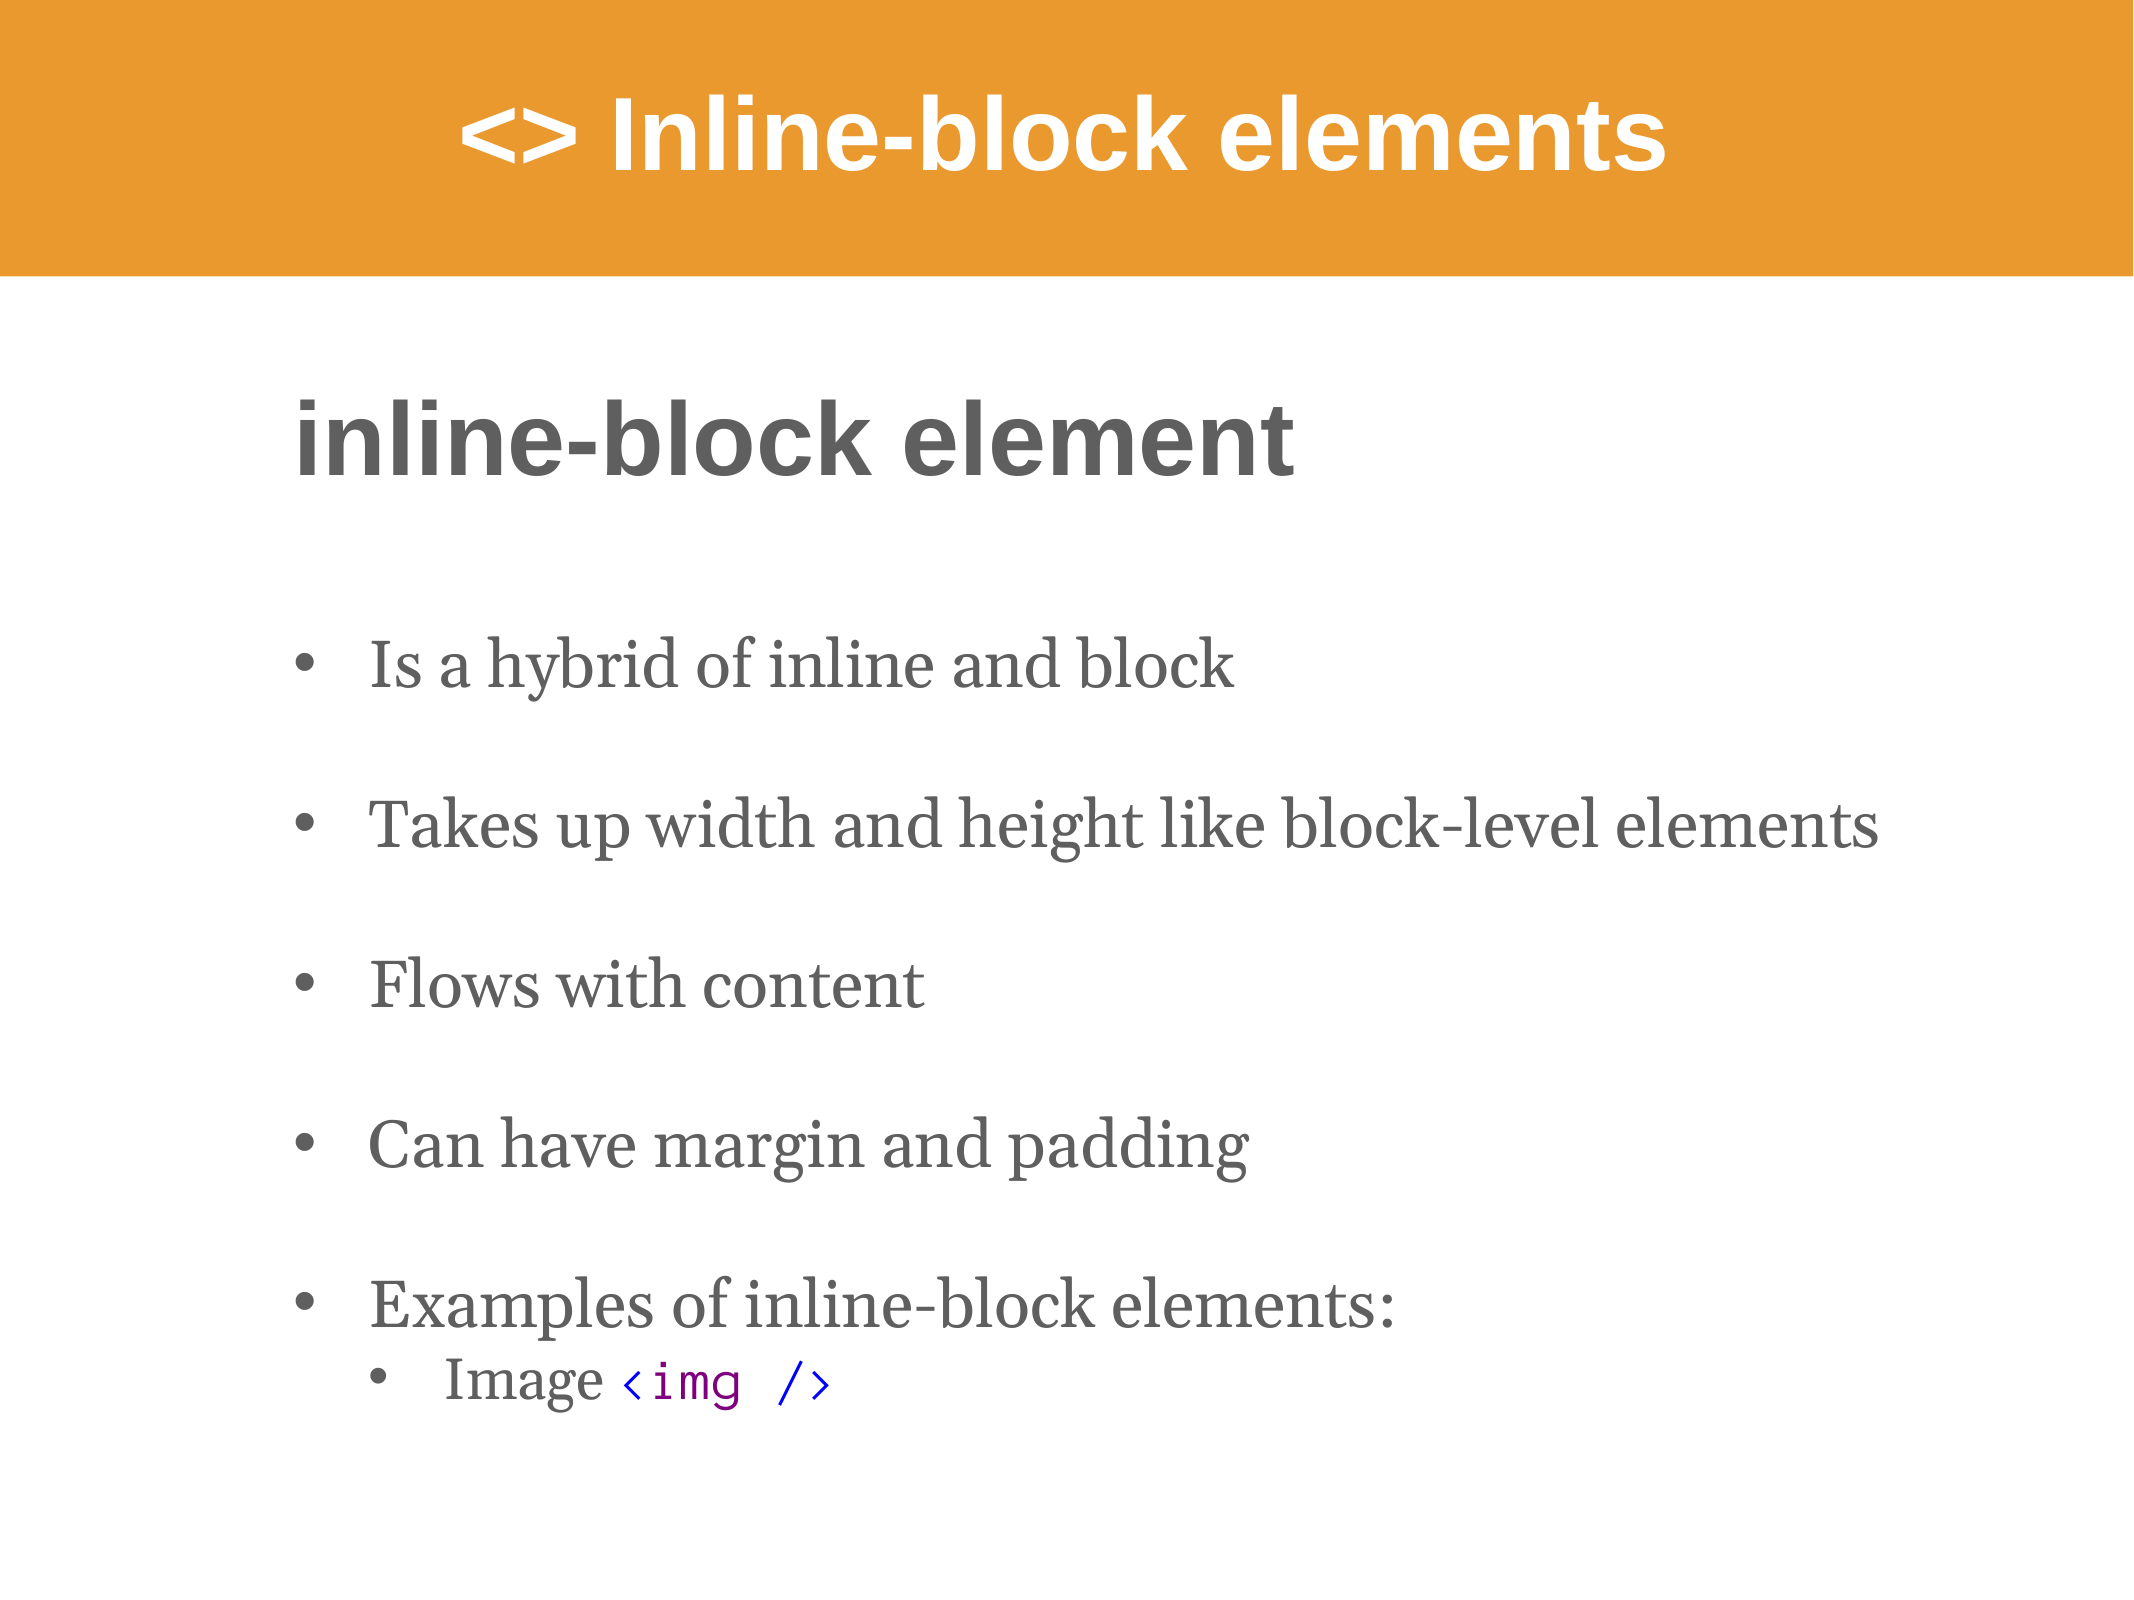

# <> Inline-block elements
inline-block element

Is a hybrid of inline and block

Takes up width and height like block-level elements

Flows with content

Can have margin and padding

Examples of inline-block elements:
Image <img />